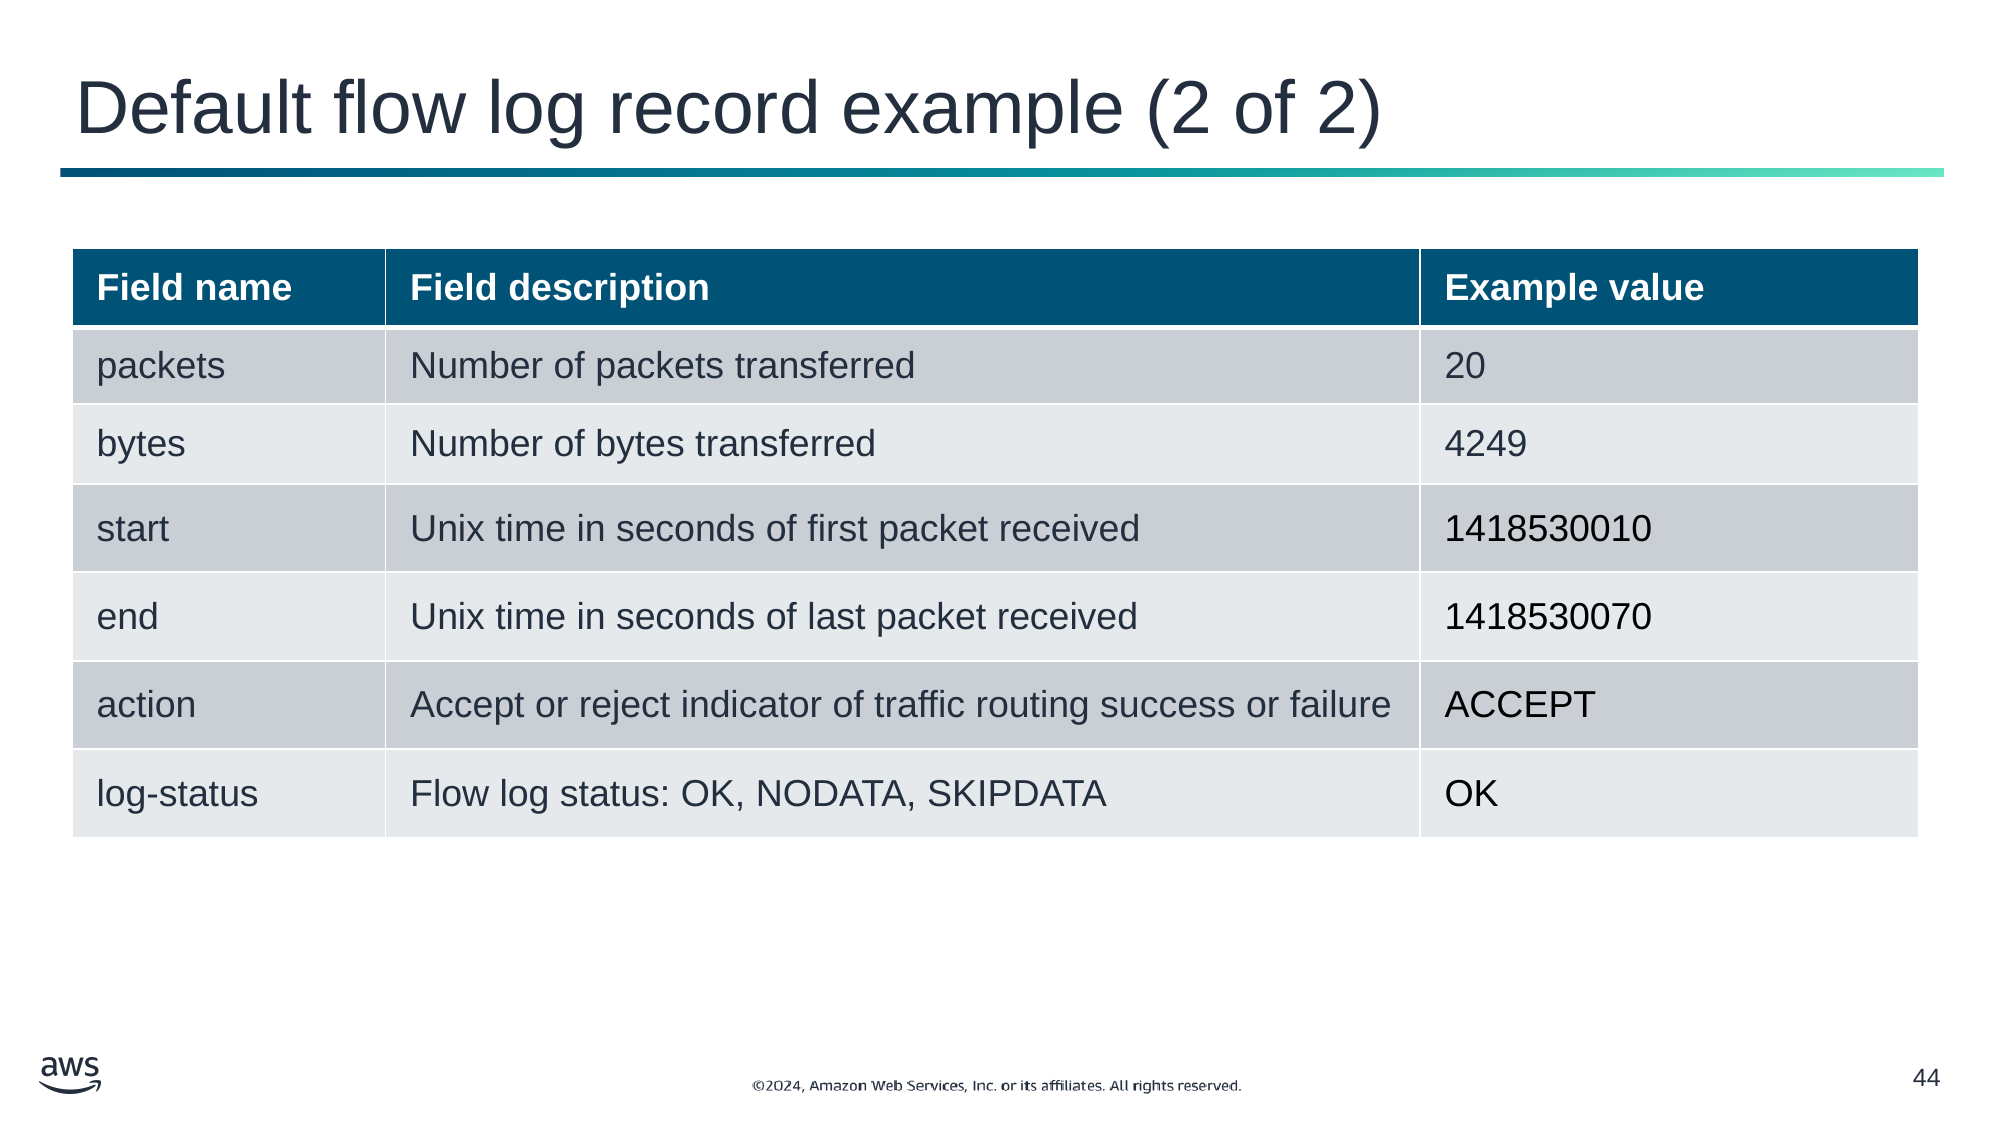

# Default flow log record example (2 of 2)
| Field name | Field description | Example value |
| --- | --- | --- |
| packets | Number of packets transferred | 20 |
| bytes | Number of bytes transferred | 4249 |
| start | Unix time in seconds of first packet received | 1418530010 |
| end | Unix time in seconds of last packet received | 1418530070 |
| action | Accept or reject indicator of traffic routing success or failure | ACCEPT |
| log-status | Flow log status: OK, NODATA, SKIPDATA | OK |
44